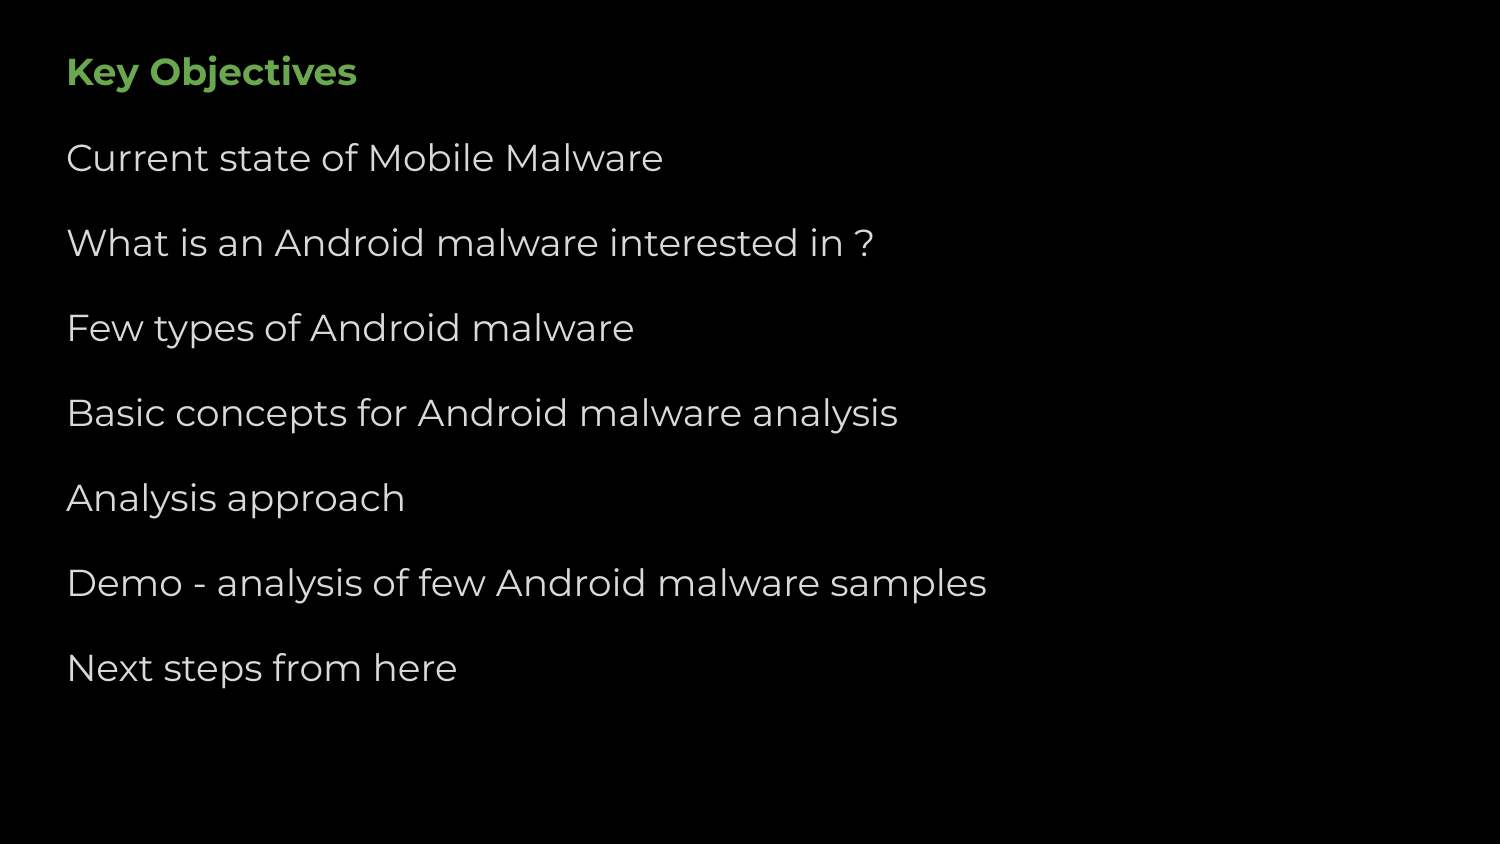

Key Objectives
Current state of Mobile Malware
What is an Android malware interested in ?
Few types of Android malware
Basic concepts for Android malware analysis
Analysis approach
Demo - analysis of few Android malware samples
Next steps from here